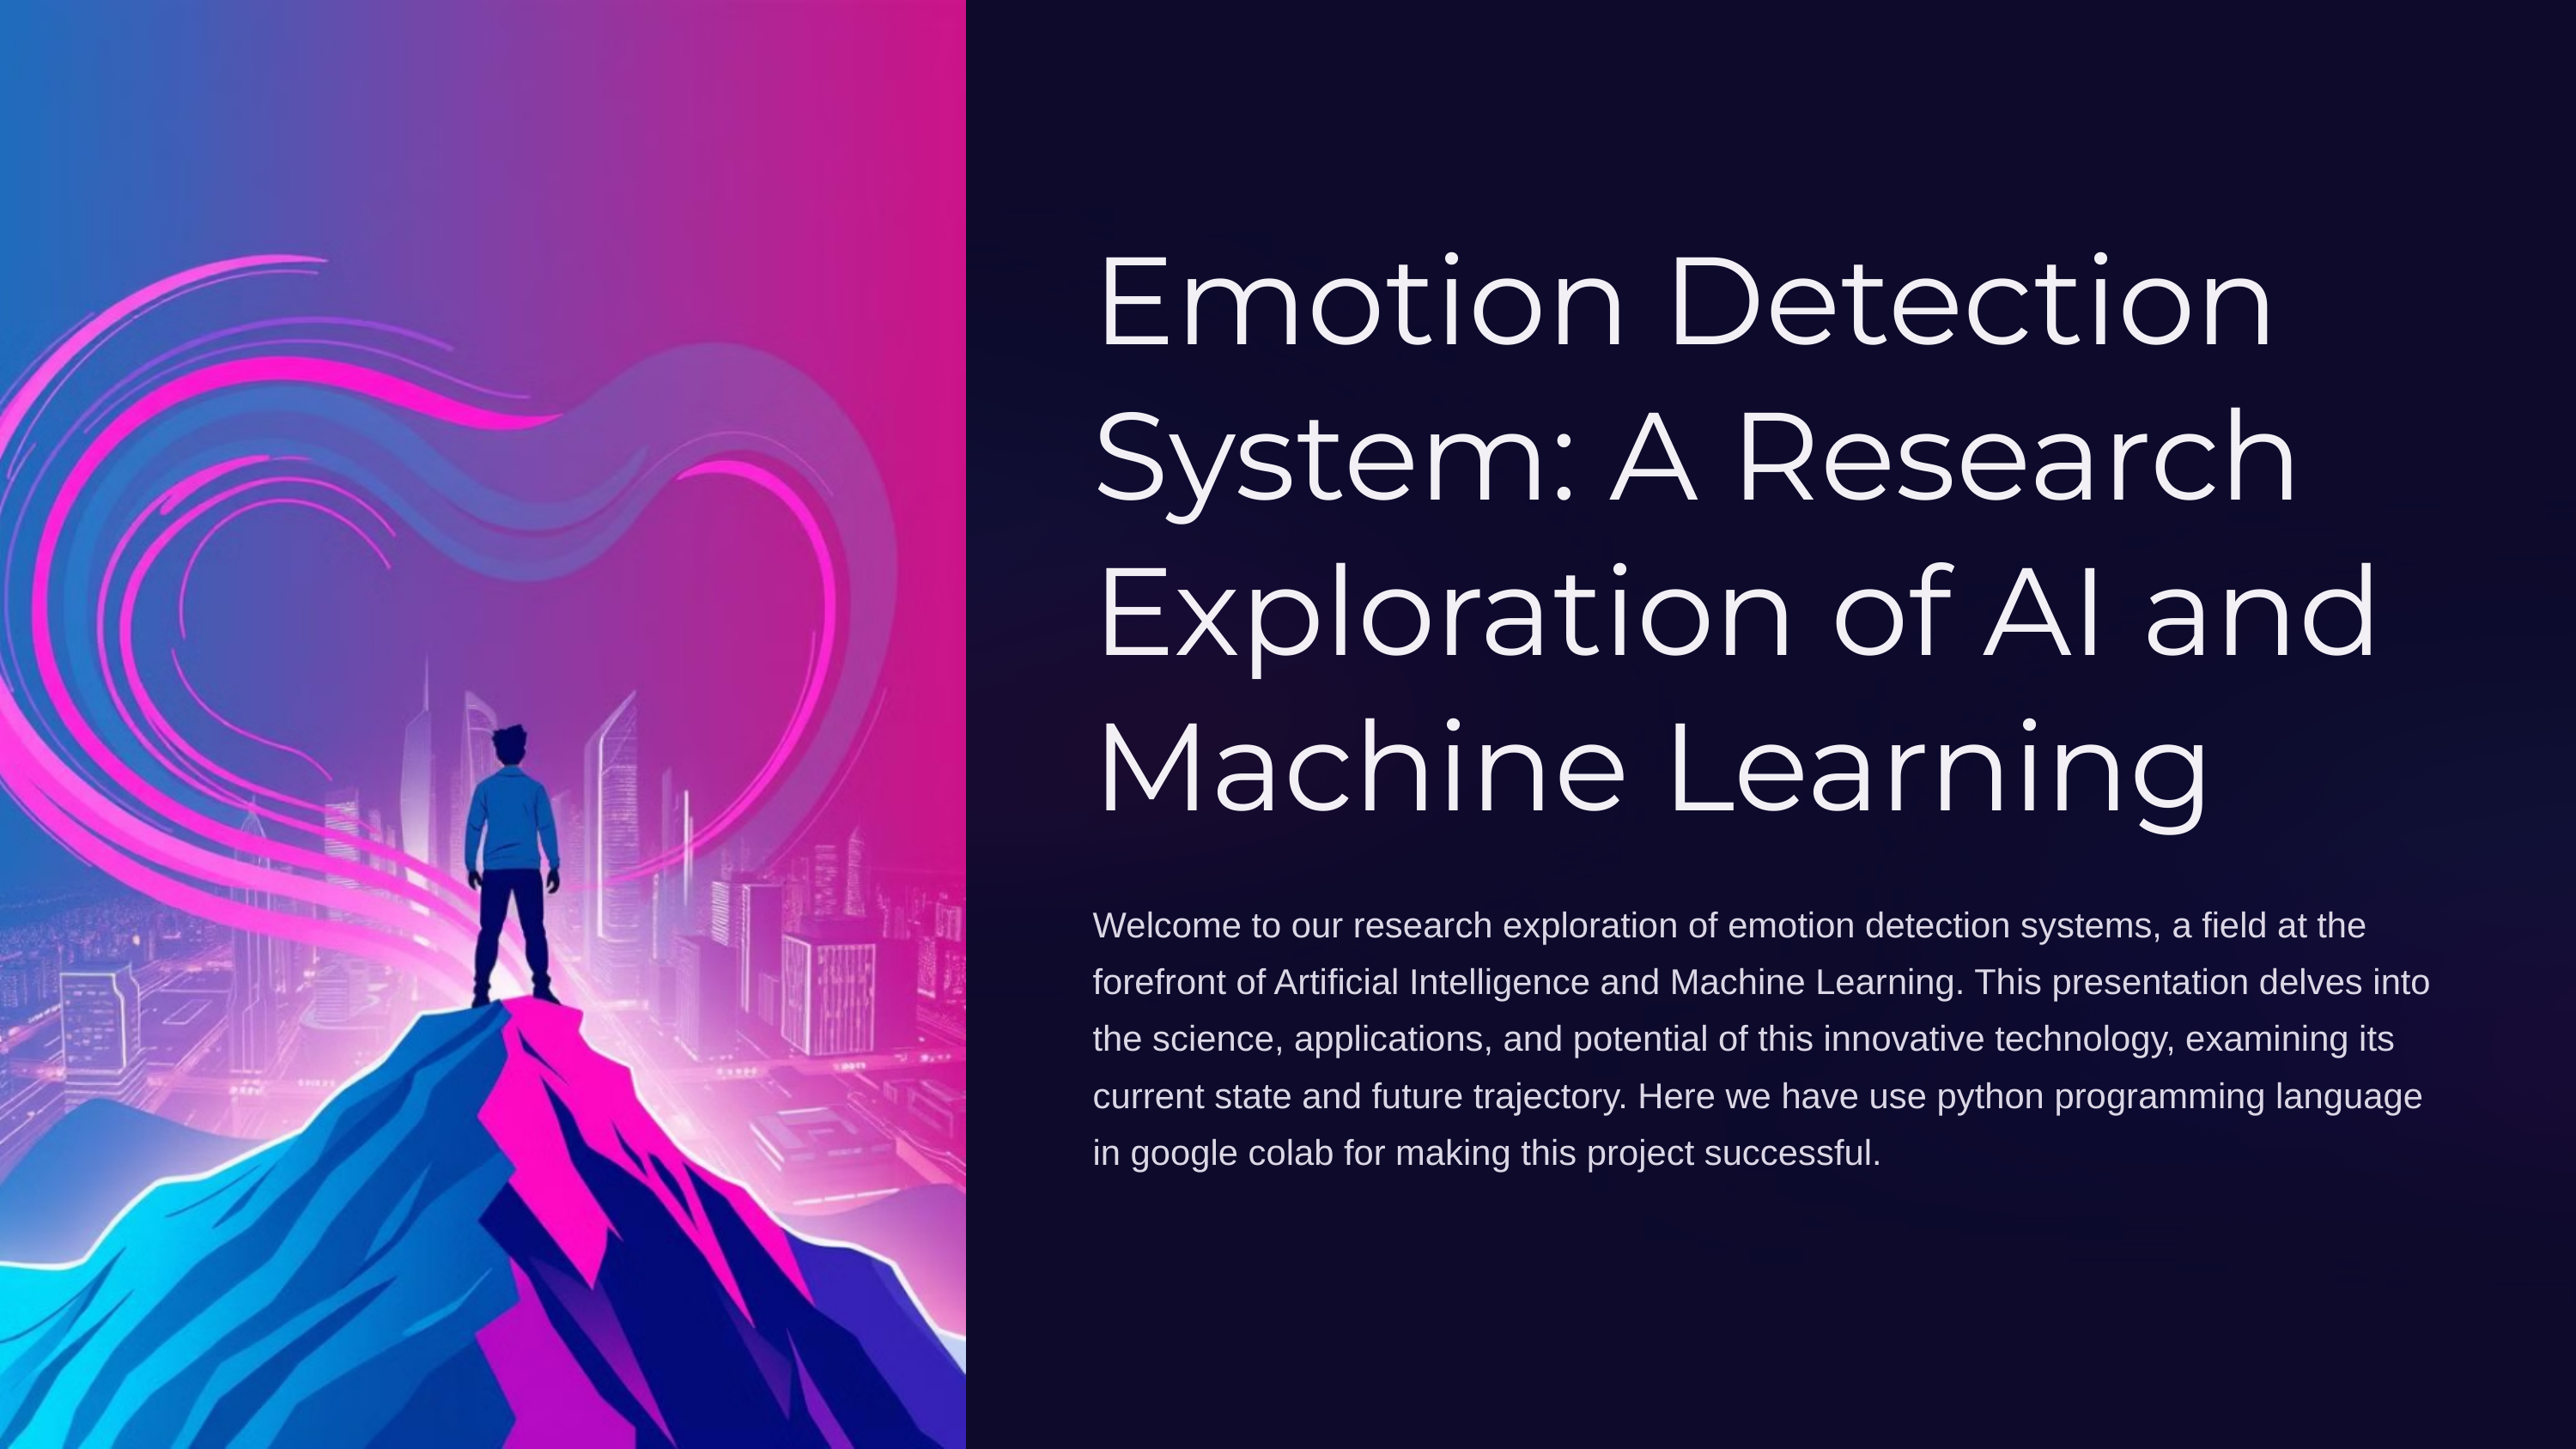

Emotion Detection System: A Research Exploration of AI and Machine Learning

Welcome to our research exploration of emotion detection systems, a field at the forefront of Artificial Intelligence and Machine Learning. This presentation delves into the science, applications, and potential of this innovative technology, examining its current state and future trajectory. Here we have use python programming language in google colab for making this project successful.